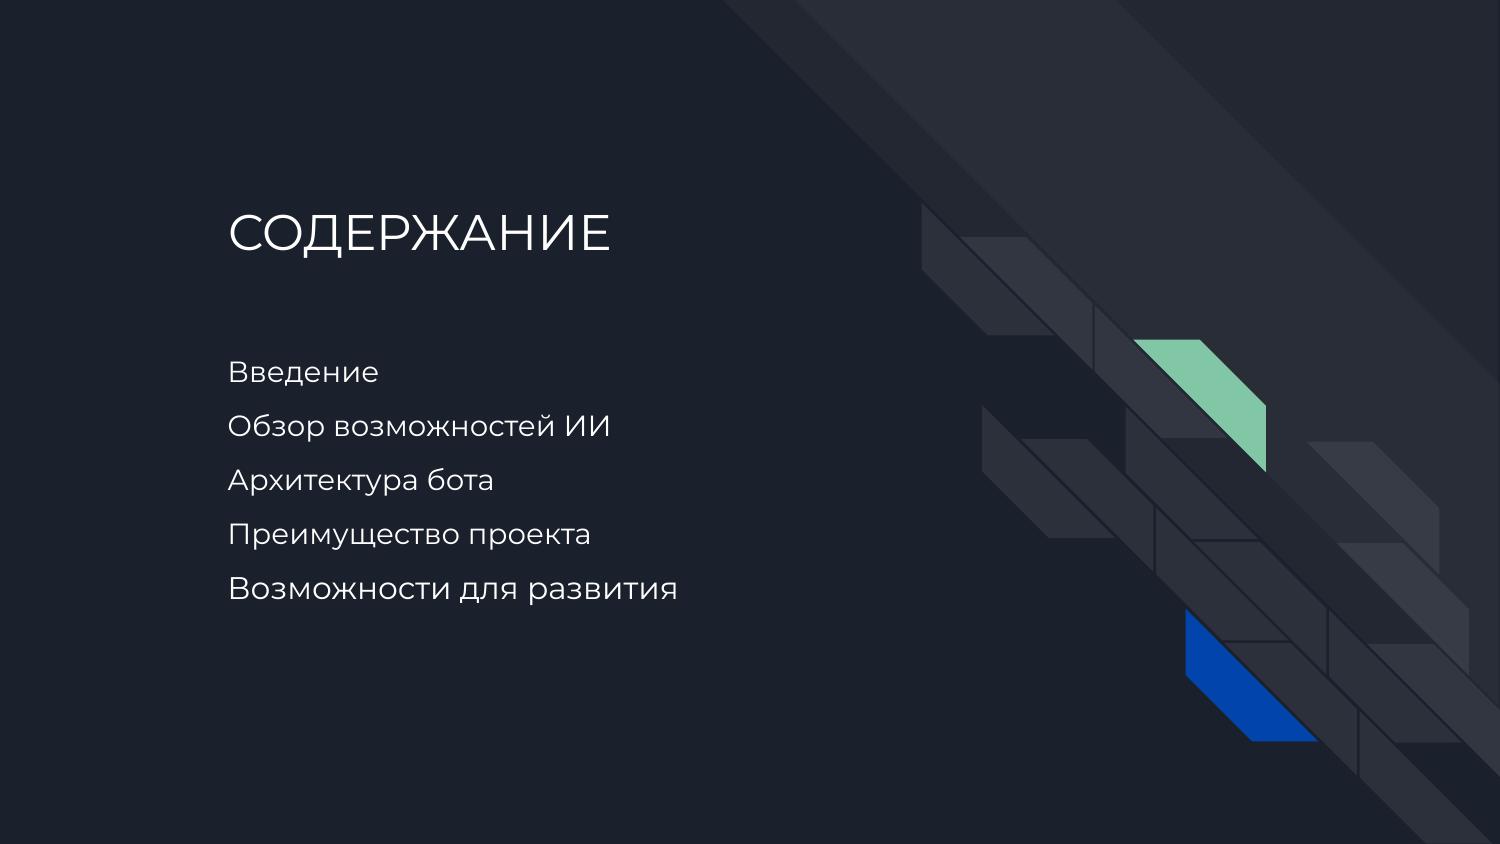

СОДЕРЖАНИЕ

Введение
Обзор возможностей ИИ
Архитектура бота
Преимущество проекта
Возможности для развития